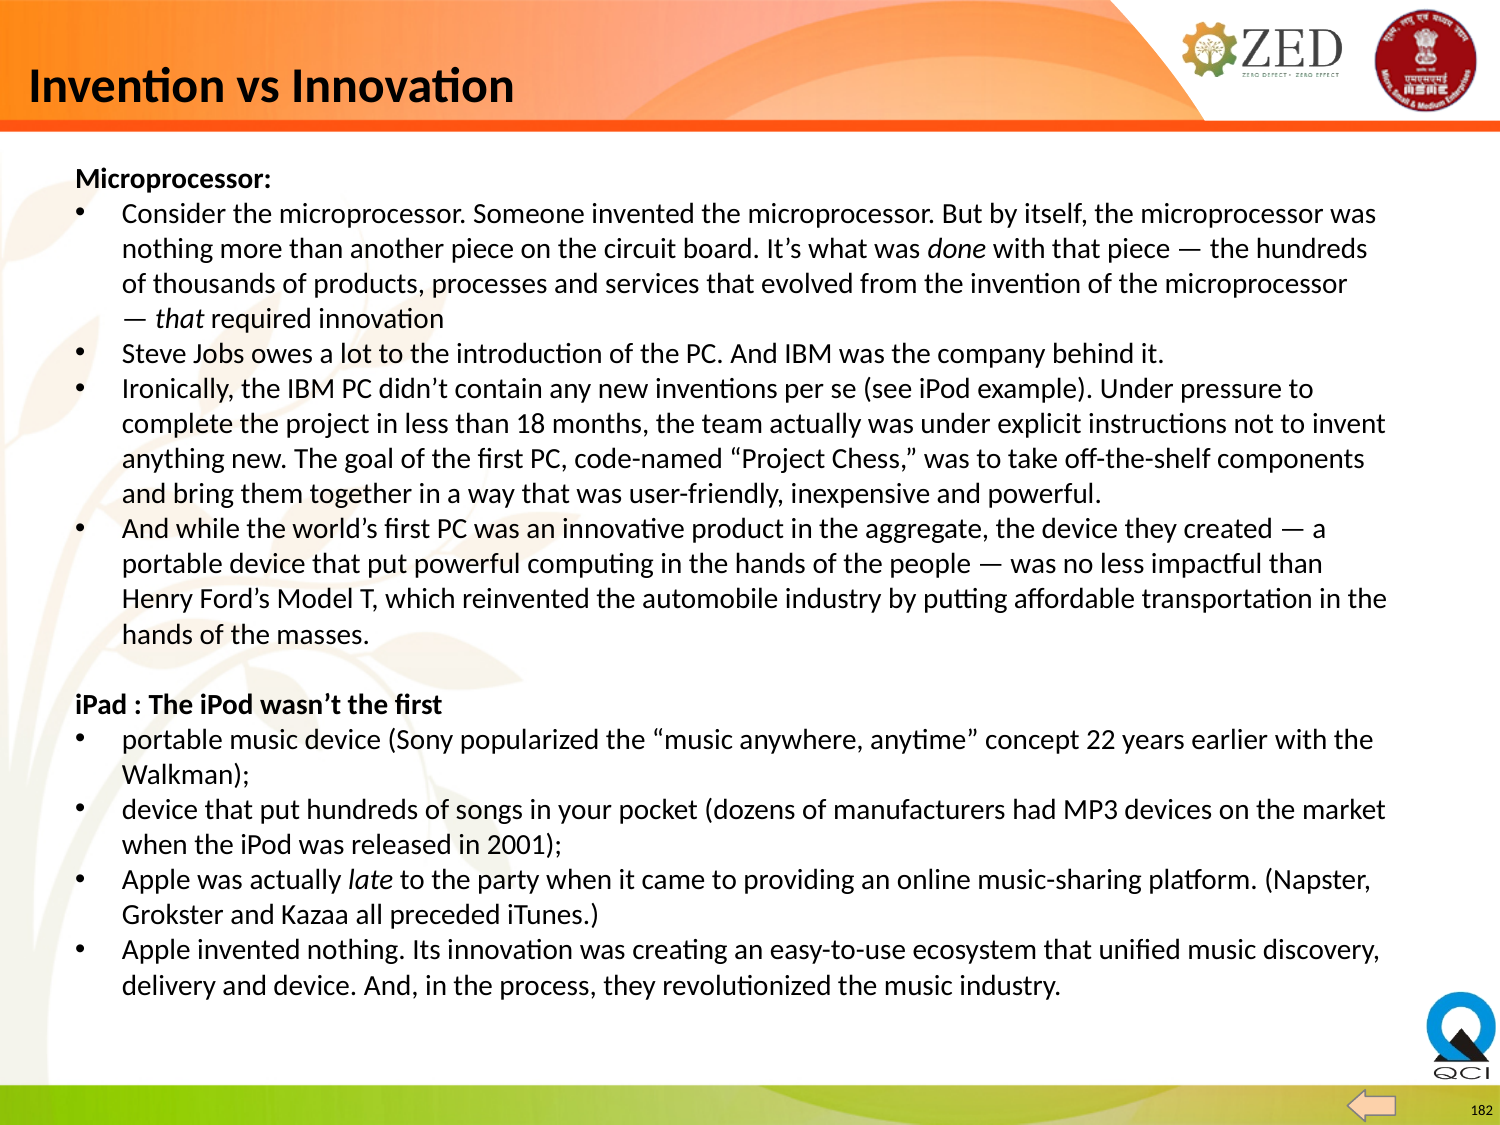

# Invention vs Innovation
Microprocessor:
Consider the microprocessor. Someone invented the microprocessor. But by itself, the microprocessor was nothing more than another piece on the circuit board. It’s what was done with that piece — the hundreds of thousands of products, processes and services that evolved from the invention of the microprocessor — that required innovation
Steve Jobs owes a lot to the introduction of the PC. And IBM was the company behind it.
Ironically, the IBM PC didn’t contain any new inventions per se (see iPod example). Under pressure to complete the project in less than 18 months, the team actually was under explicit instructions not to invent anything new. The goal of the first PC, code-named “Project Chess,” was to take off-the-shelf components and bring them together in a way that was user-friendly, inexpensive and powerful.
And while the world’s first PC was an innovative product in the aggregate, the device they created — a portable device that put powerful computing in the hands of the people — was no less impactful than Henry Ford’s Model T, which reinvented the automobile industry by putting affordable transportation in the hands of the masses.

iPad : The iPod wasn’t the first
portable music device (Sony popularized the “music anywhere, anytime” concept 22 years earlier with the Walkman);
device that put hundreds of songs in your pocket (dozens of manufacturers had MP3 devices on the market when the iPod was released in 2001);
Apple was actually late to the party when it came to providing an online music-sharing platform. (Napster, Grokster and Kazaa all preceded iTunes.)
Apple invented nothing. Its innovation was creating an easy-to-use ecosystem that unified music discovery, delivery and device. And, in the process, they revolutionized the music industry.